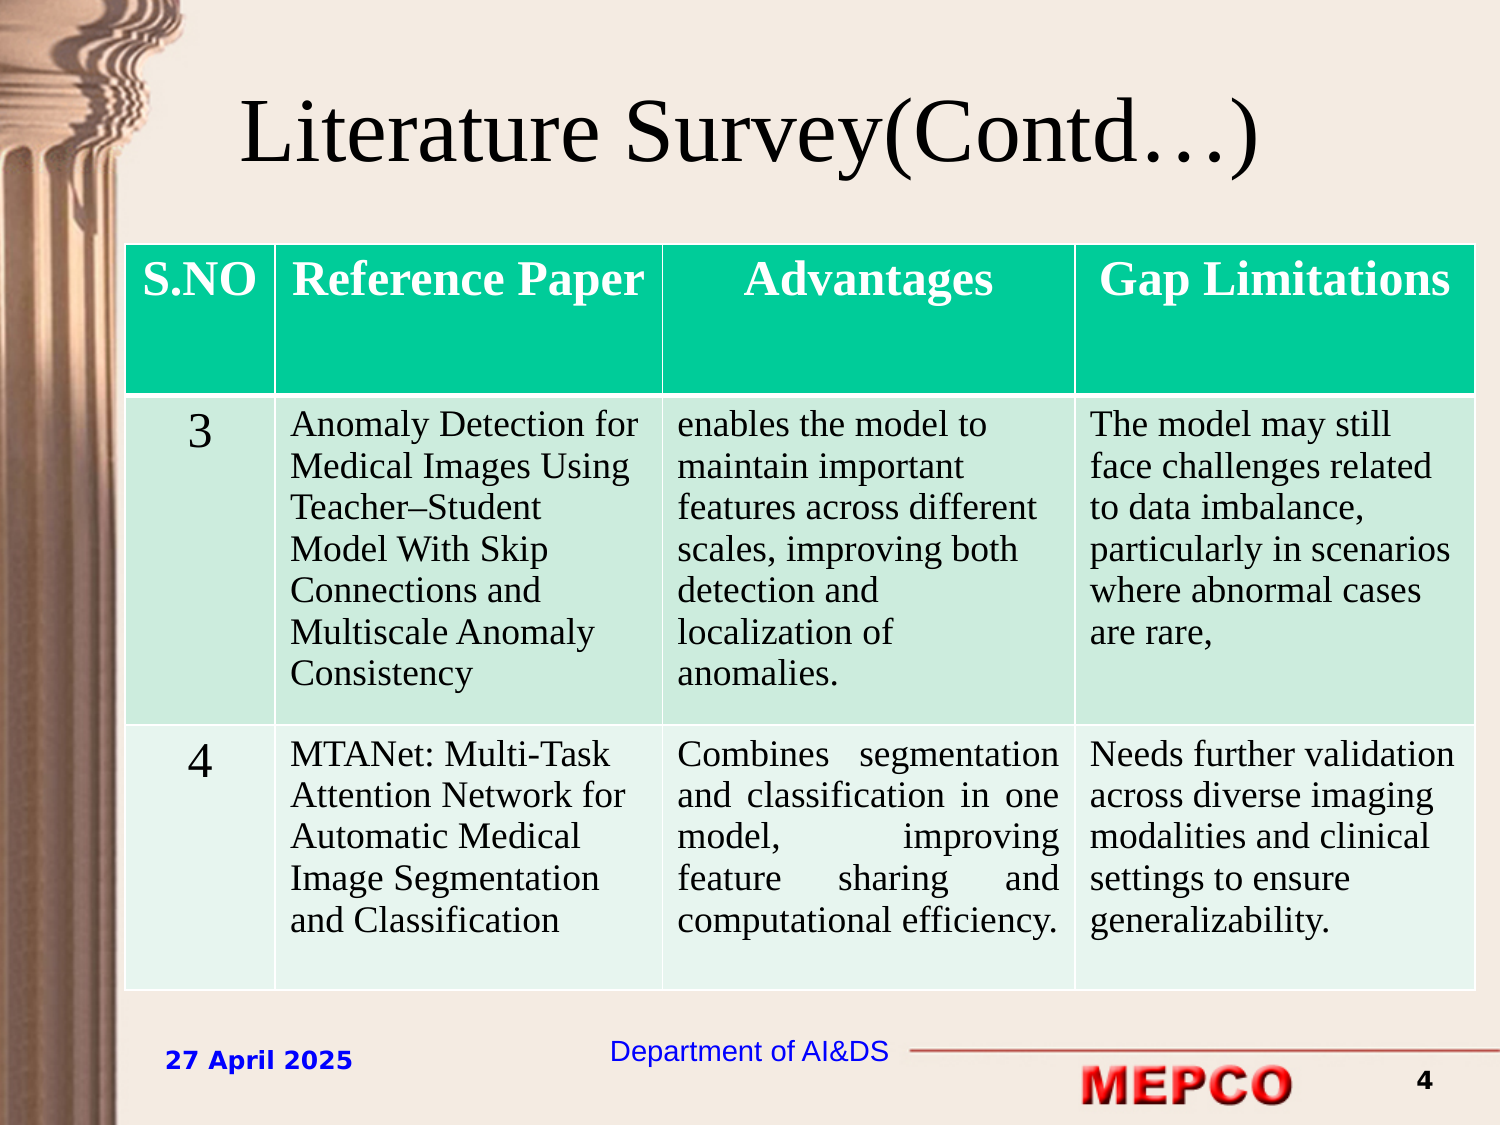

# Literature Survey(Contd…)
| S.NO | Reference Paper | Advantages | Gap Limitations |
| --- | --- | --- | --- |
| 3 | Anomaly Detection for Medical Images Using Teacher–Student Model With Skip Connections and Multiscale Anomaly Consistency | enables the model to maintain important features across different scales, improving both detection and localization of anomalies. | The model may still face challenges related to data imbalance, particularly in scenarios where abnormal cases are rare, |
| 4 | MTANet: Multi-Task Attention Network for Automatic Medical Image Segmentation and Classification | Combines segmentation and classification in one model, improving feature sharing and computational efficiency. | Needs further validation across diverse imaging modalities and clinical settings to ensure generalizability. |

Department of AI&DS